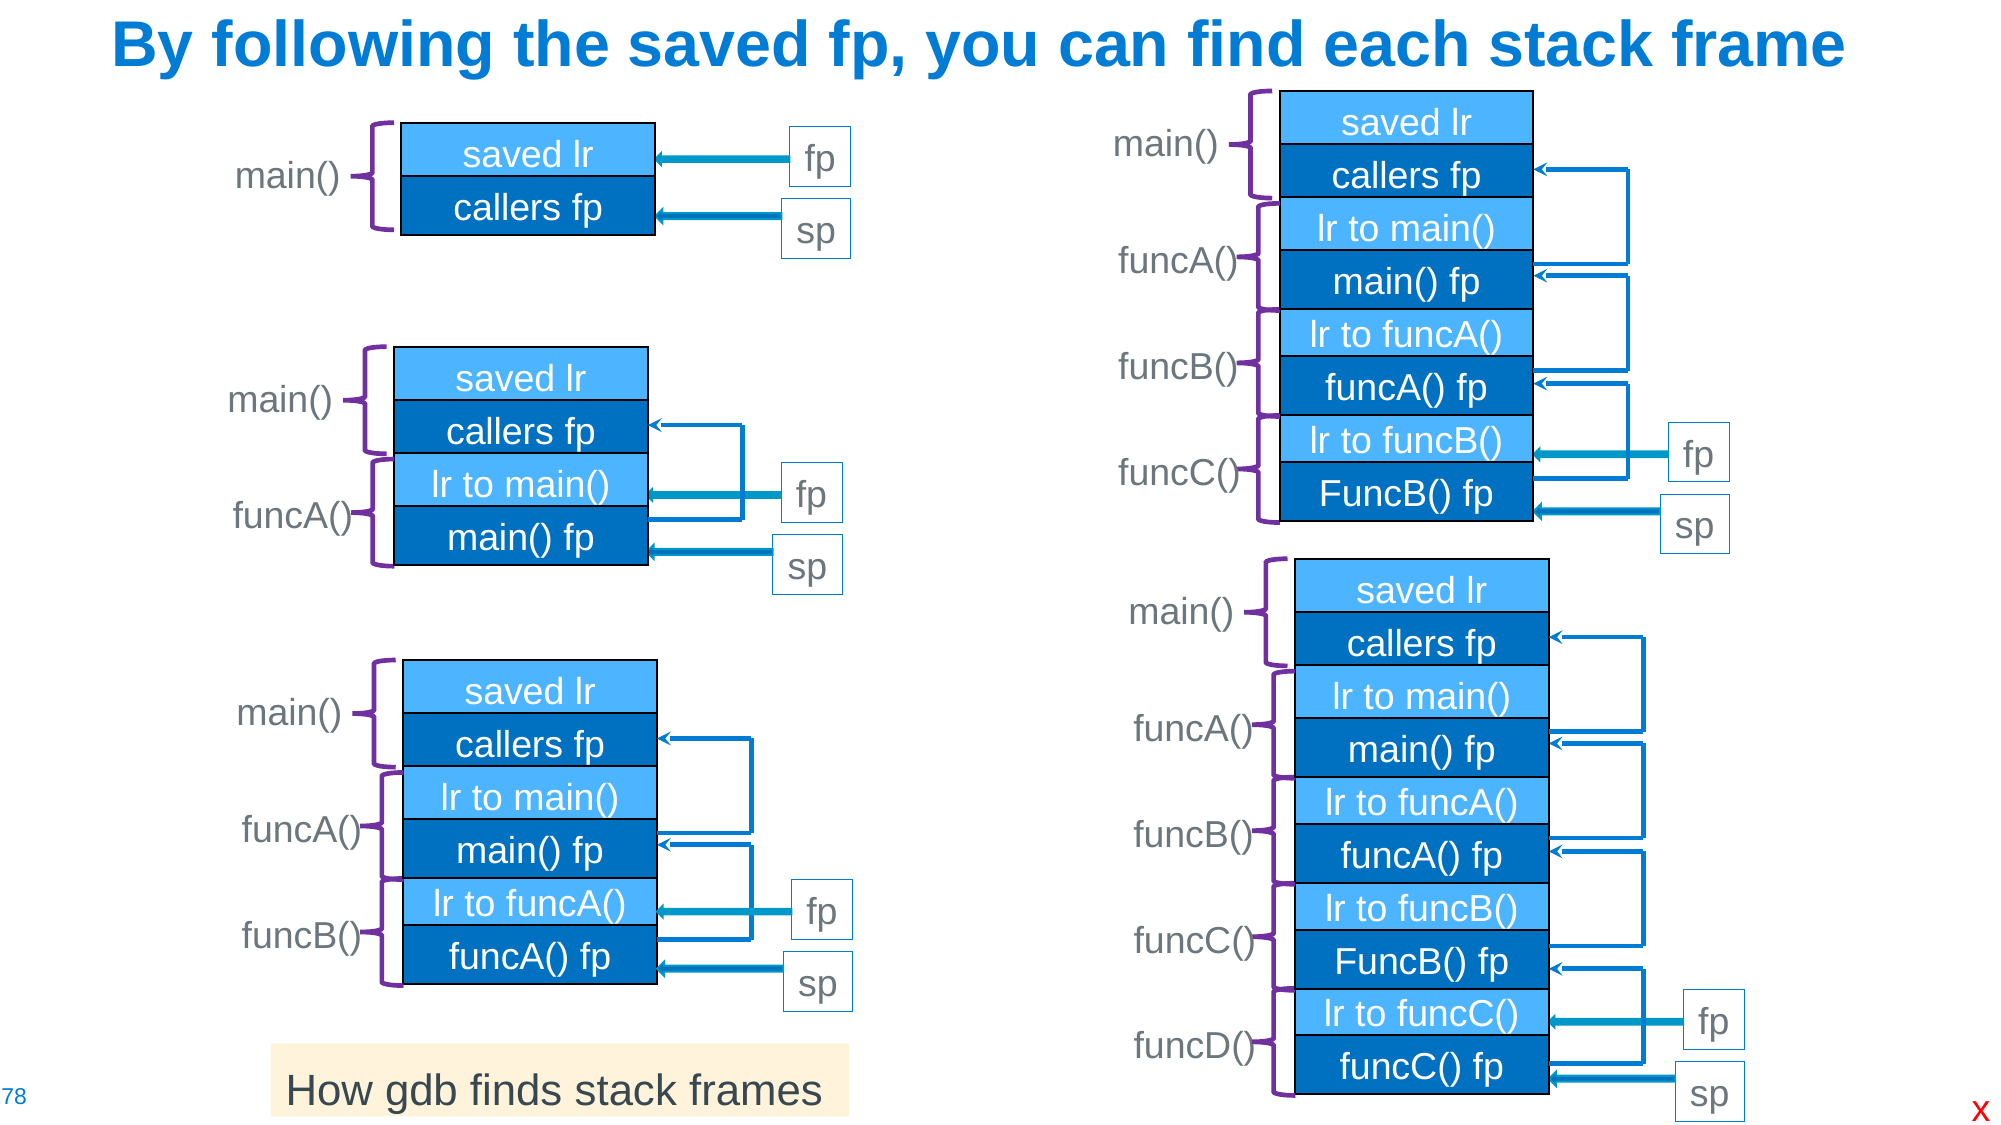

# By following the saved fp, you can find each stack frame

saved lr
main()

saved lr
fp

sp

main()
callers fp
lr to main()

funcA()
main() fp
callers fp
lr to funcA()

funcB()
funcA() fp

saved lr
main()
lr to funcB()

funcC()
FuncB() fp
callers fp
fp

sp

lr to main()

funcA()
main() fp
fp

sp

saved lr
main()
callers fp
lr to main()

funcA()
main() fp

saved lr
main()
callers fp
lr to main()

funcA()
main() fp
lr to funcA()

funcB()
funcA() fp
lr to funcA()

funcB()
funcA() fp
lr to funcB()

funcC()
FuncB() fp
fp

sp

lr to funcC()

funcD()
funcC() fp
fp

sp

How gdb finds stack frames
x